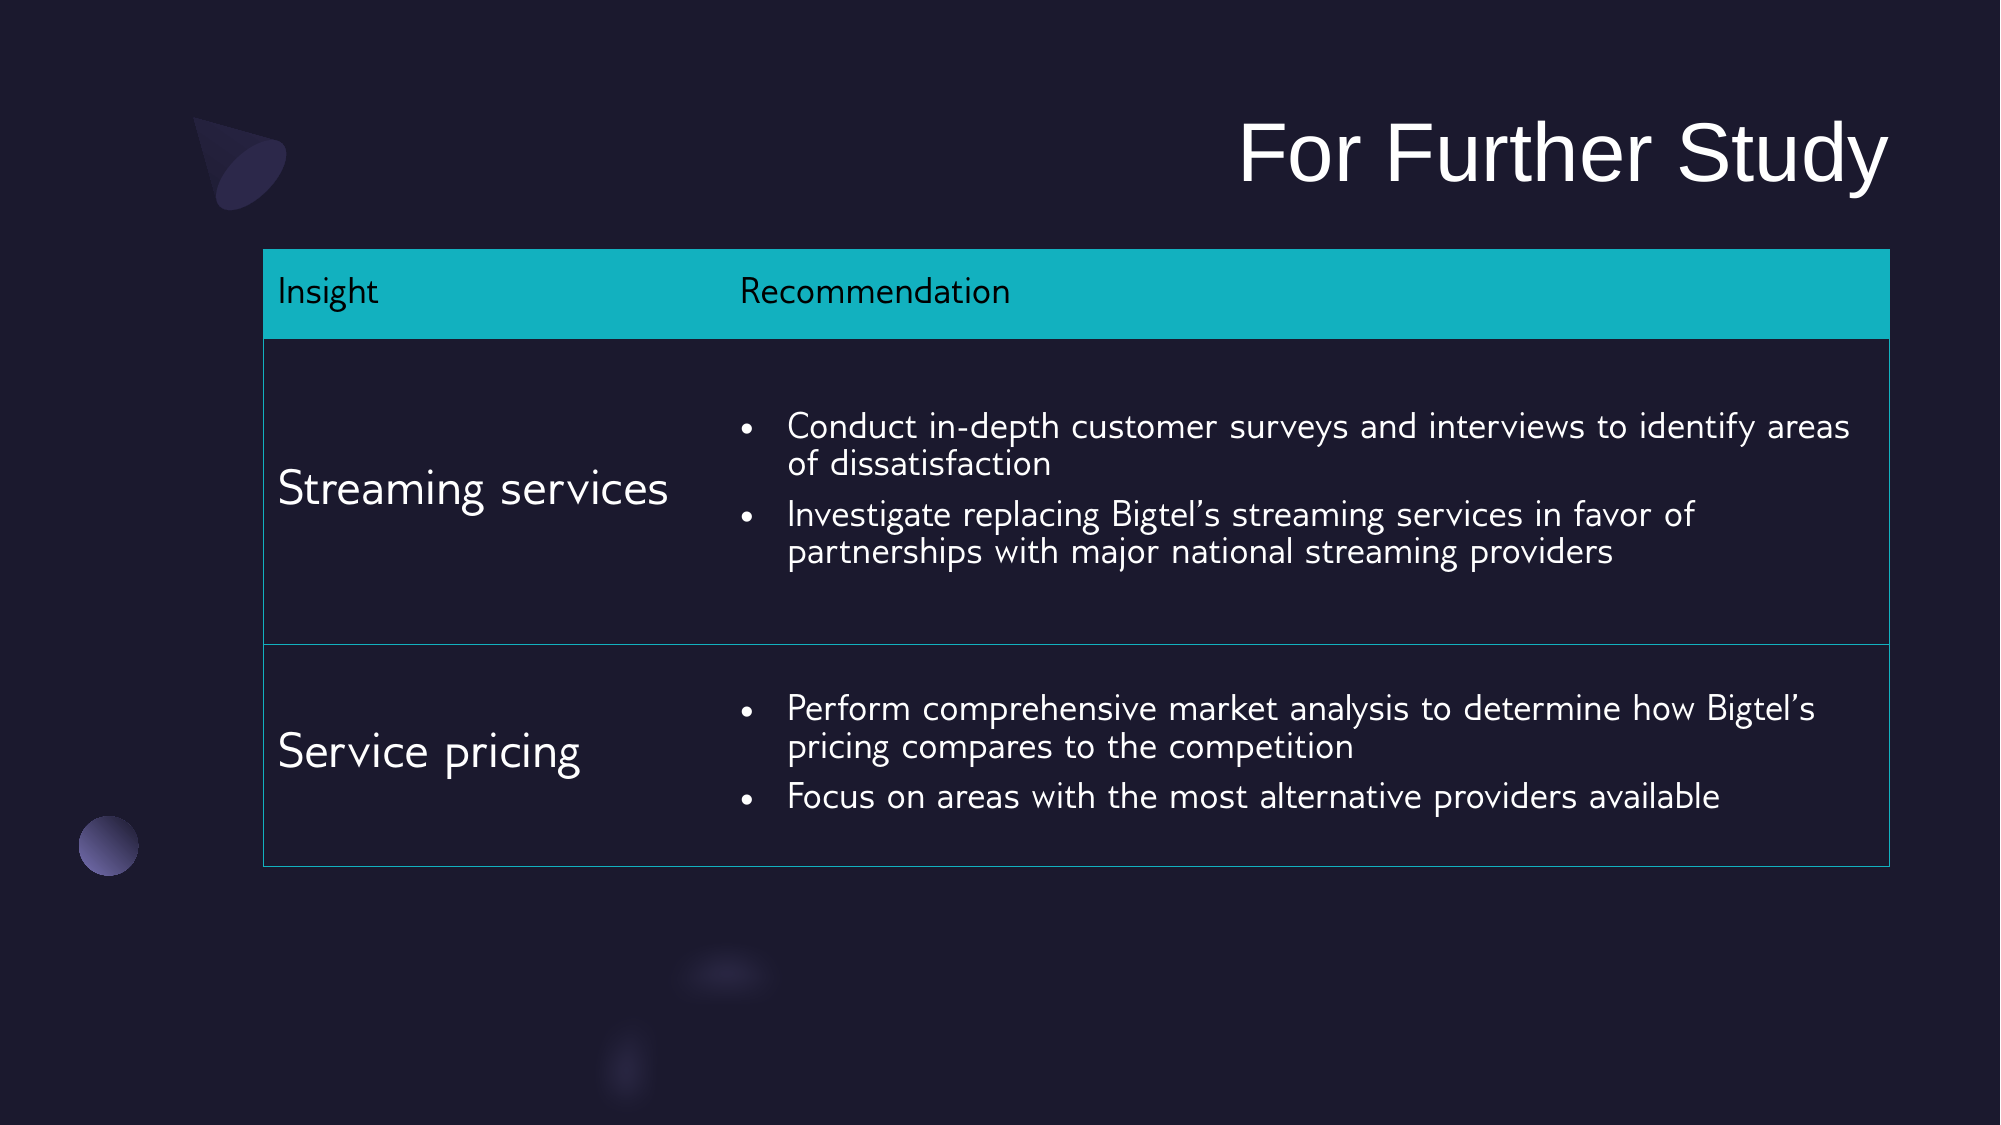

# For Further Study

| Insight | Recommendation |
| --- | --- |
| Streaming services | Conduct in-depth customer surveys and interviews to identify areas of dissatisfaction Investigate replacing Bigtel’s streaming services in favor of partnerships with major national streaming providers |
| Service pricing | Perform comprehensive market analysis to determine how Bigtel’s pricing compares to the competition Focus on areas with the most alternative providers available |